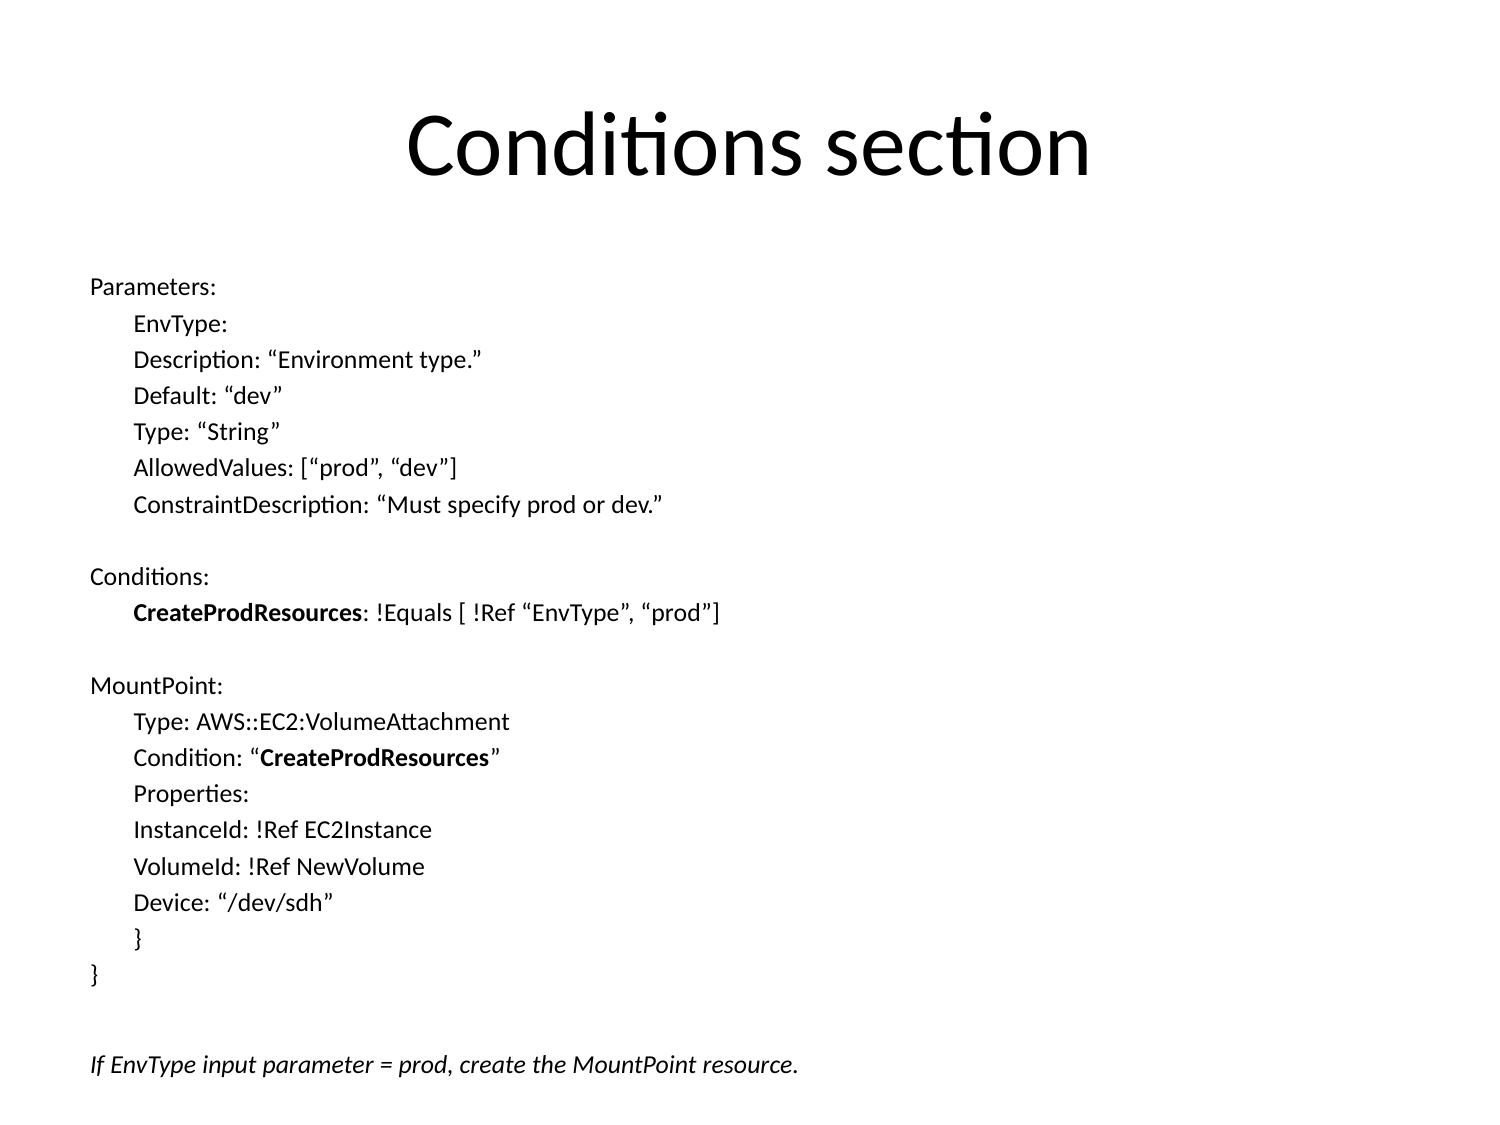

# Conditions section
Parameters:
	EnvType:
		Description: “Environment type.”
		Default: “dev”
		Type: “String”
		AllowedValues: [“prod”, “dev”]
		ConstraintDescription: “Must specify prod or dev.”

Conditions:
	CreateProdResources: !Equals [ !Ref “EnvType”, “prod”]

MountPoint:
	Type: AWS::EC2:VolumeAttachment
	Condition: “CreateProdResources”
	Properties:
		InstanceId: !Ref EC2Instance
		VolumeId: !Ref NewVolume
		Device: “/dev/sdh”
	}
}

If EnvType input parameter = prod, create the MountPoint resource.